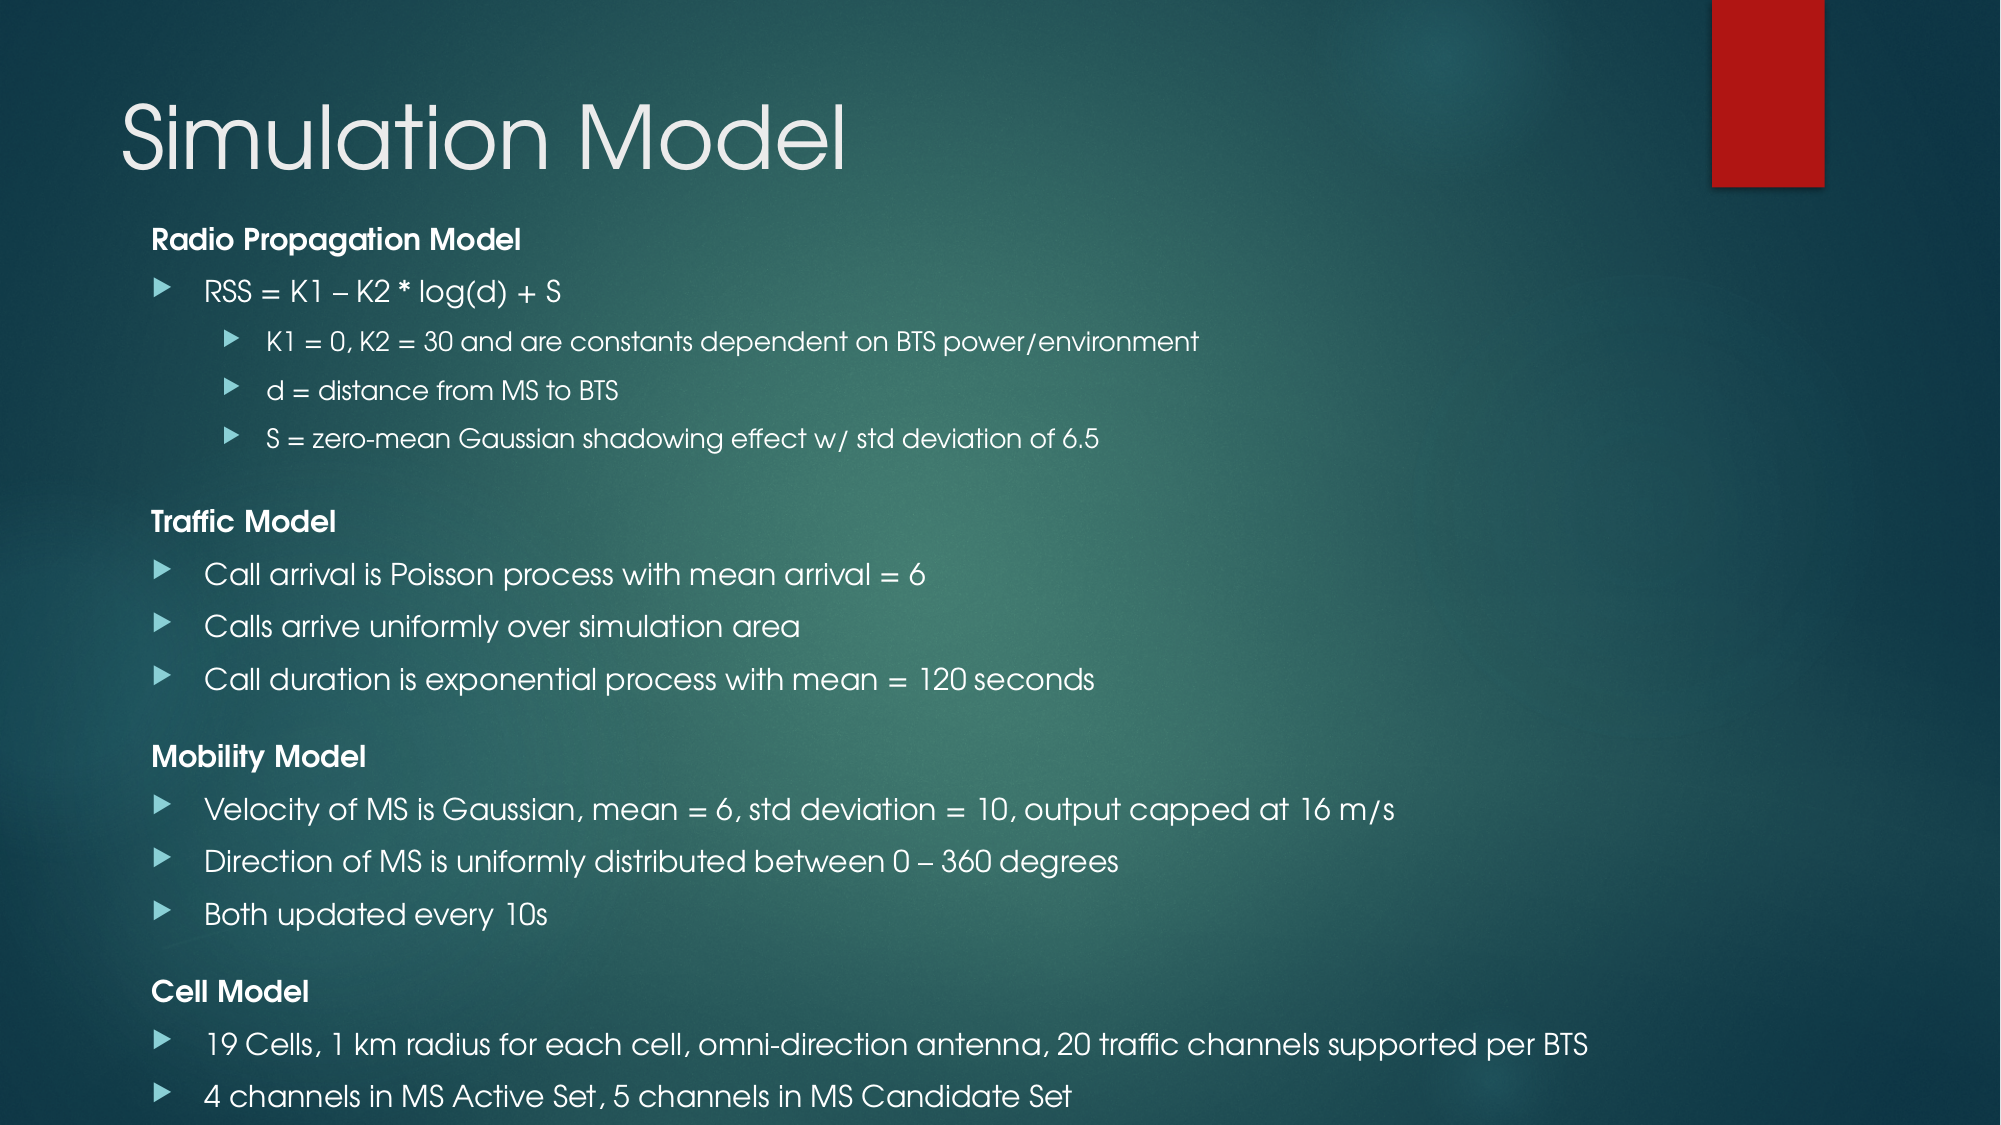

# Simulation Model
Radio Propagation Model
RSS = K1 – K2 * log(d) + S
K1 = 0, K2 = 30 and are constants dependent on BTS power/environment
d = distance from MS to BTS
S = zero-mean Gaussian shadowing effect w/ std deviation of 6.5

Traffic Model
Call arrival is Poisson process with mean arrival = 6
Calls arrive uniformly over simulation area
Call duration is exponential process with mean = 120 seconds

Mobility Model
Velocity of MS is Gaussian, mean = 6, std deviation = 10, output capped at 16 m/s
Direction of MS is uniformly distributed between 0 – 360 degrees
Both updated every 10s

Cell Model
19 Cells, 1 km radius for each cell, omni-direction antenna, 20 traffic channels supported per BTS
4 channels in MS Active Set, 5 channels in MS Candidate Set